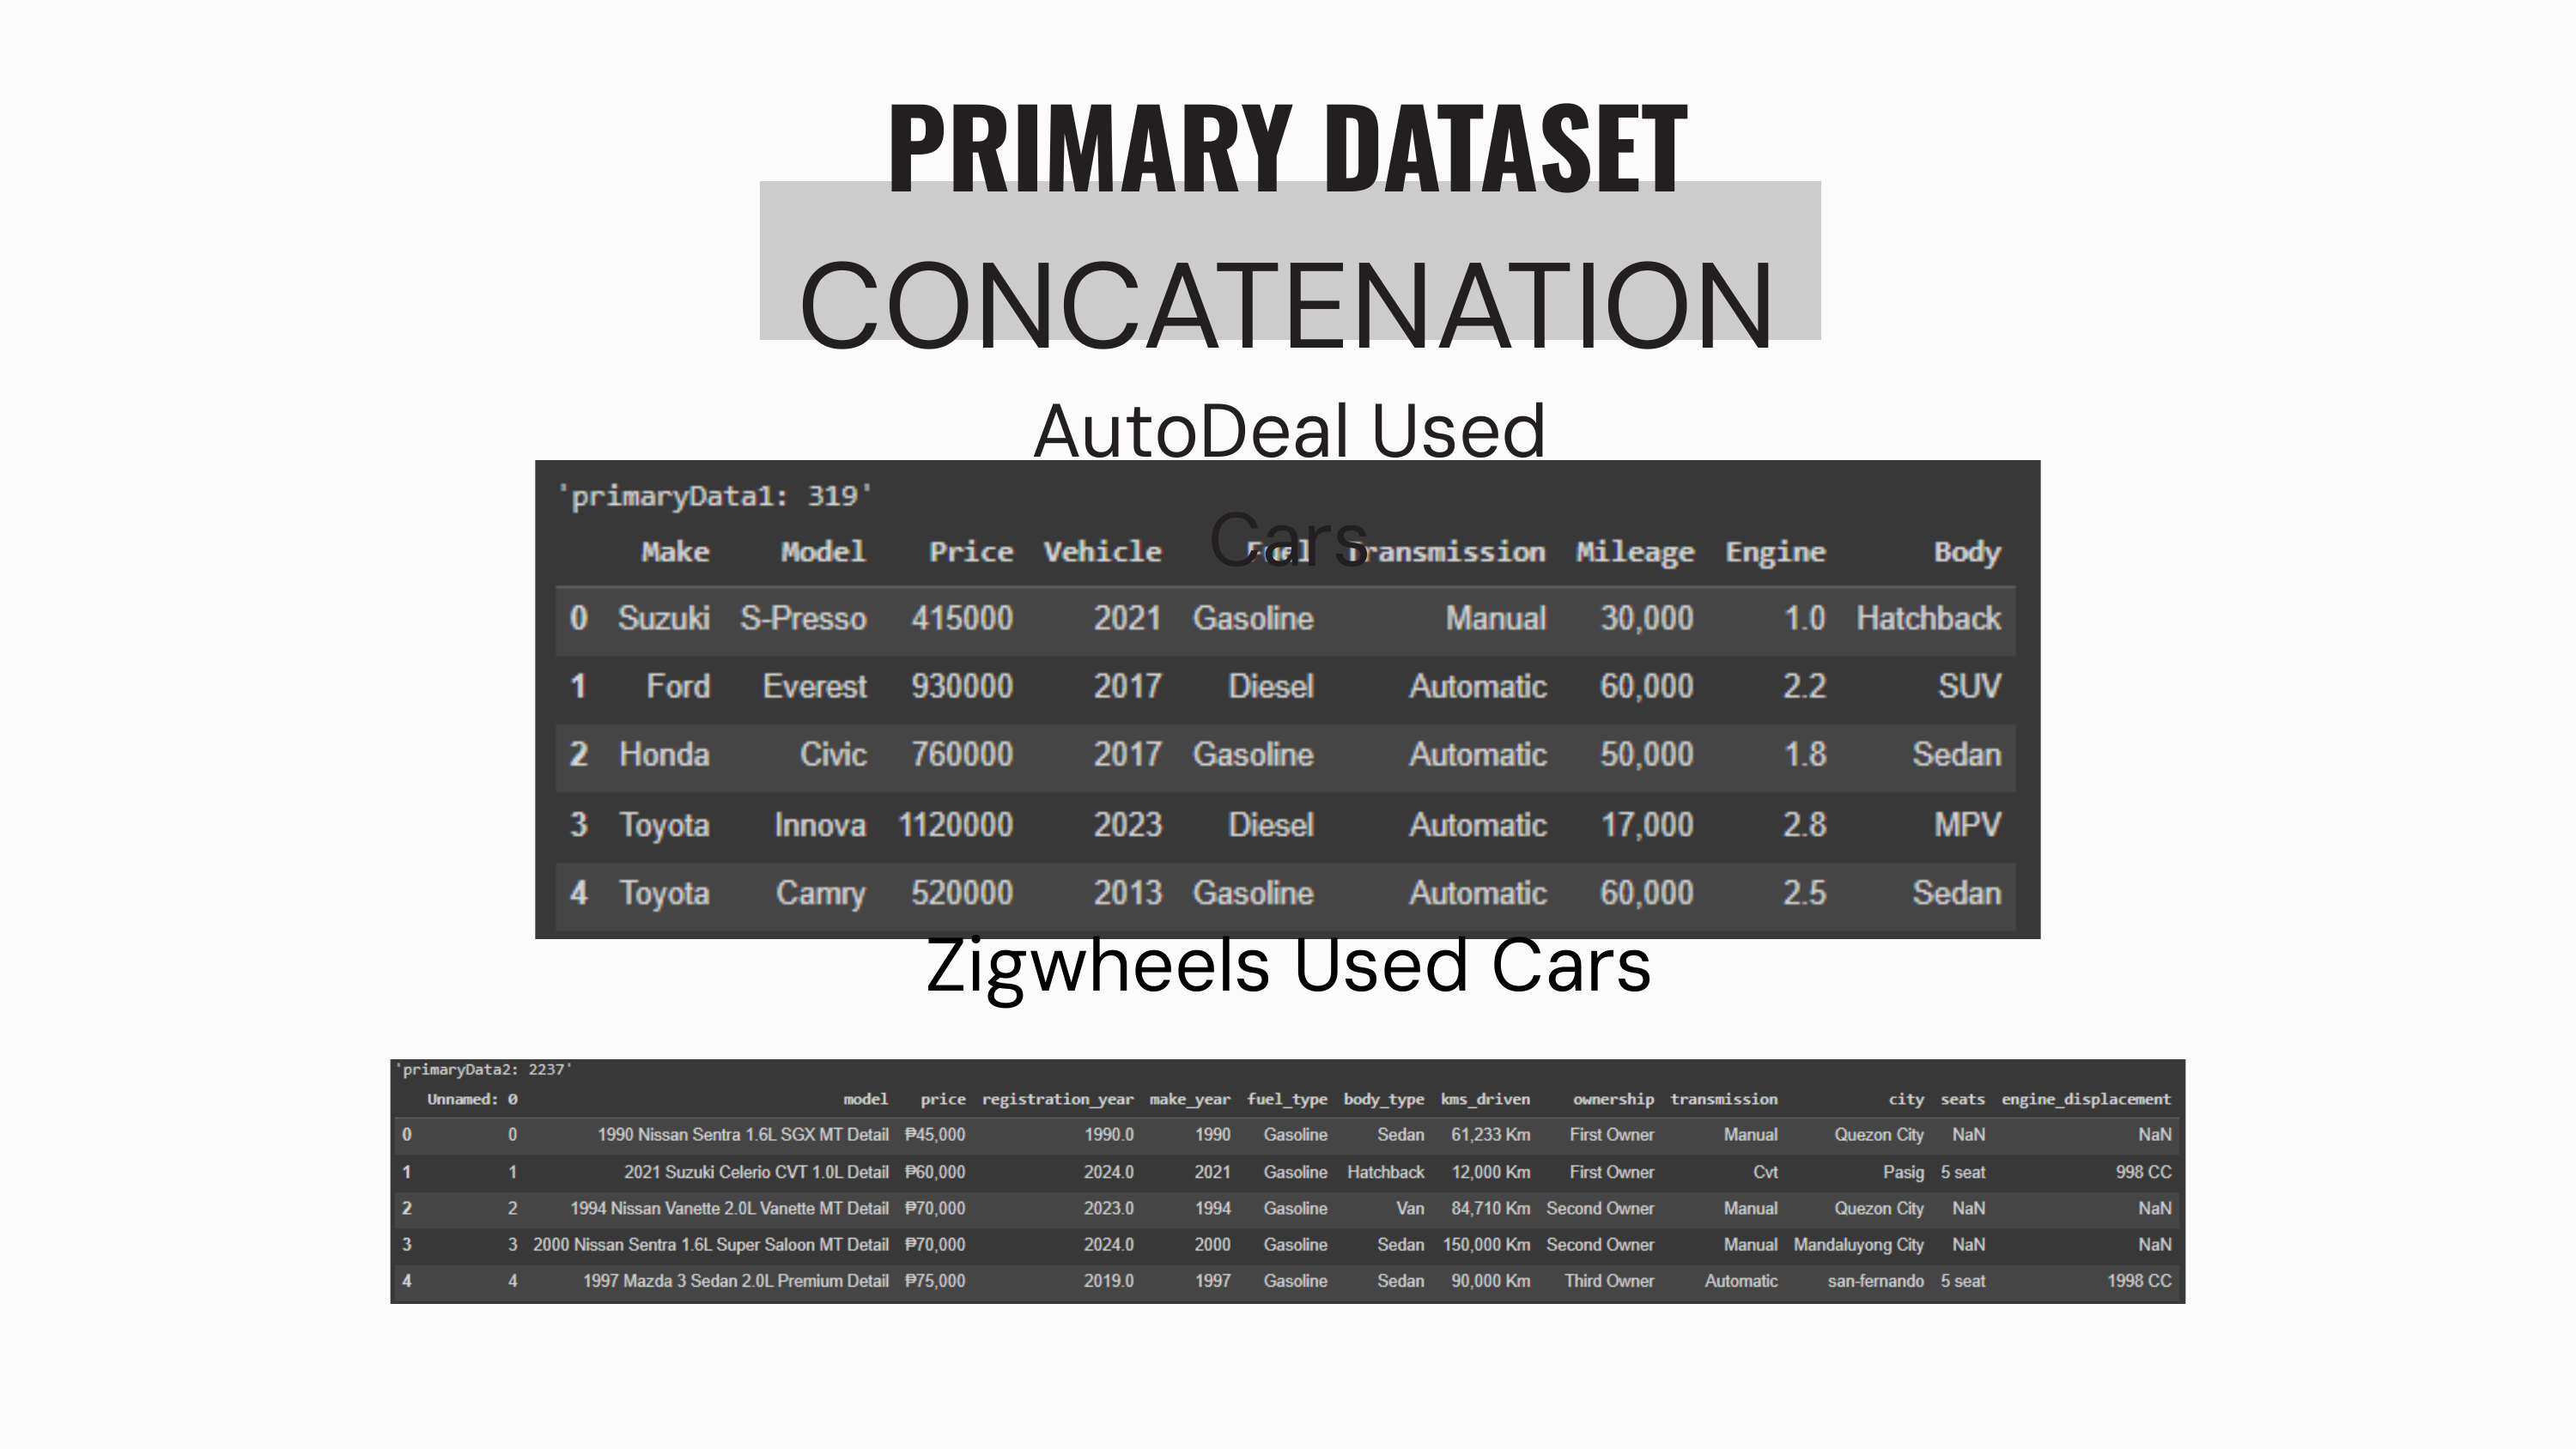

PRIMARY DATASET

CONCATENATION
AutoDeal Used Cars

Zigwheels Used Cars